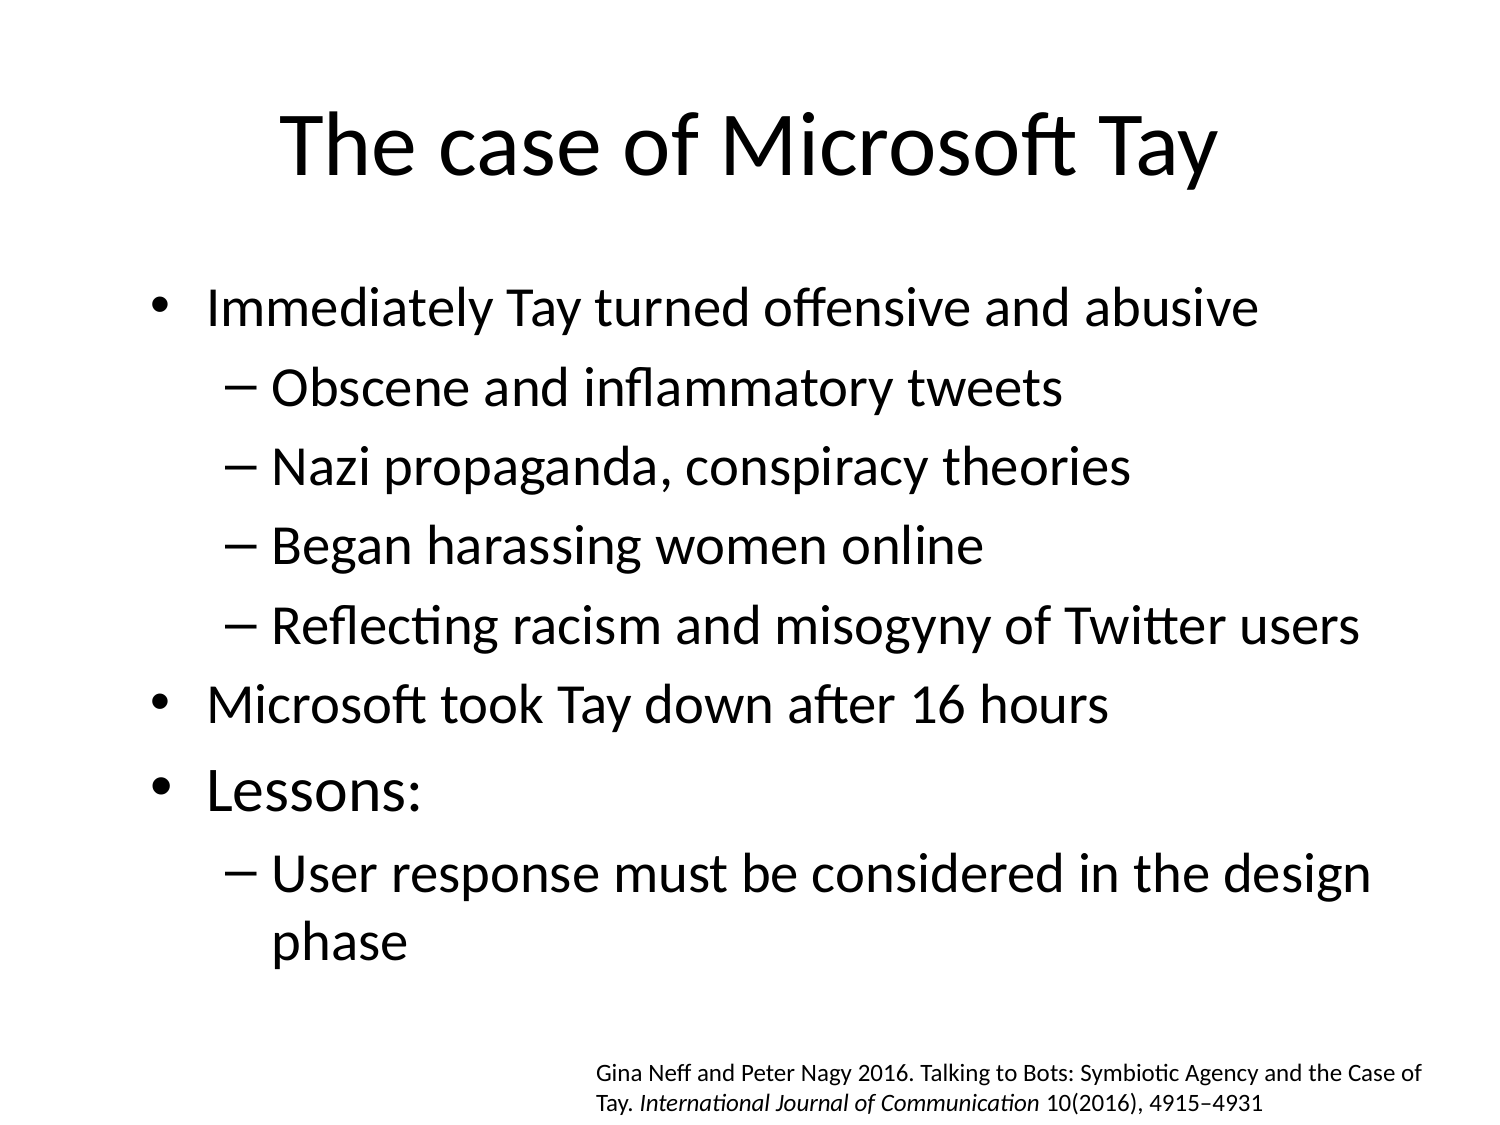

# The case of Microsoft Tay
Immediately Tay turned offensive and abusive
Obscene and inflammatory tweets
Nazi propaganda, conspiracy theories
Began harassing women online
Reflecting racism and misogyny of Twitter users
Microsoft took Tay down after 16 hours
Lessons:
User response must be considered in the design phase

Gina Neff and Peter Nagy 2016. Talking to Bots: Symbiotic Agency and the Case of Tay. International Journal of Communication 10(2016), 4915–4931